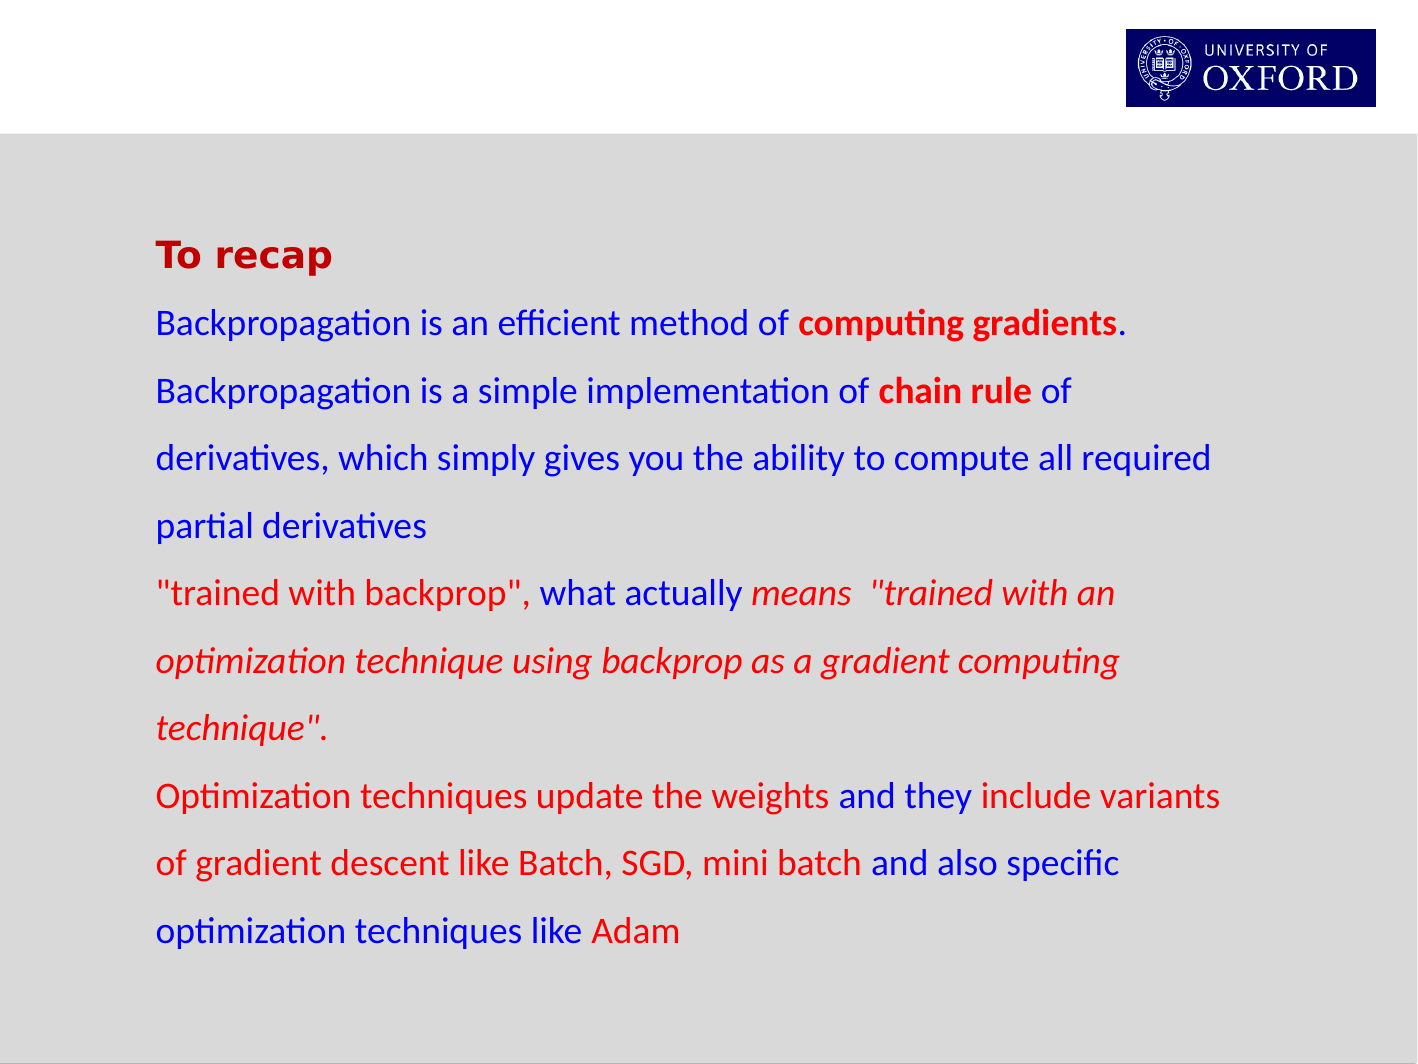

To recap
Backpropagation is an efficient method of computing gradients.
Backpropagation is a simple implementation of chain rule of derivatives, which simply gives you the ability to compute all required partial derivatives
"trained with backprop", what actually means  "trained with an optimization technique using backprop as a gradient computing technique".
Optimization techniques update the weights and they include variants of gradient descent like Batch, SGD, mini batch and also specific optimization techniques like Adam